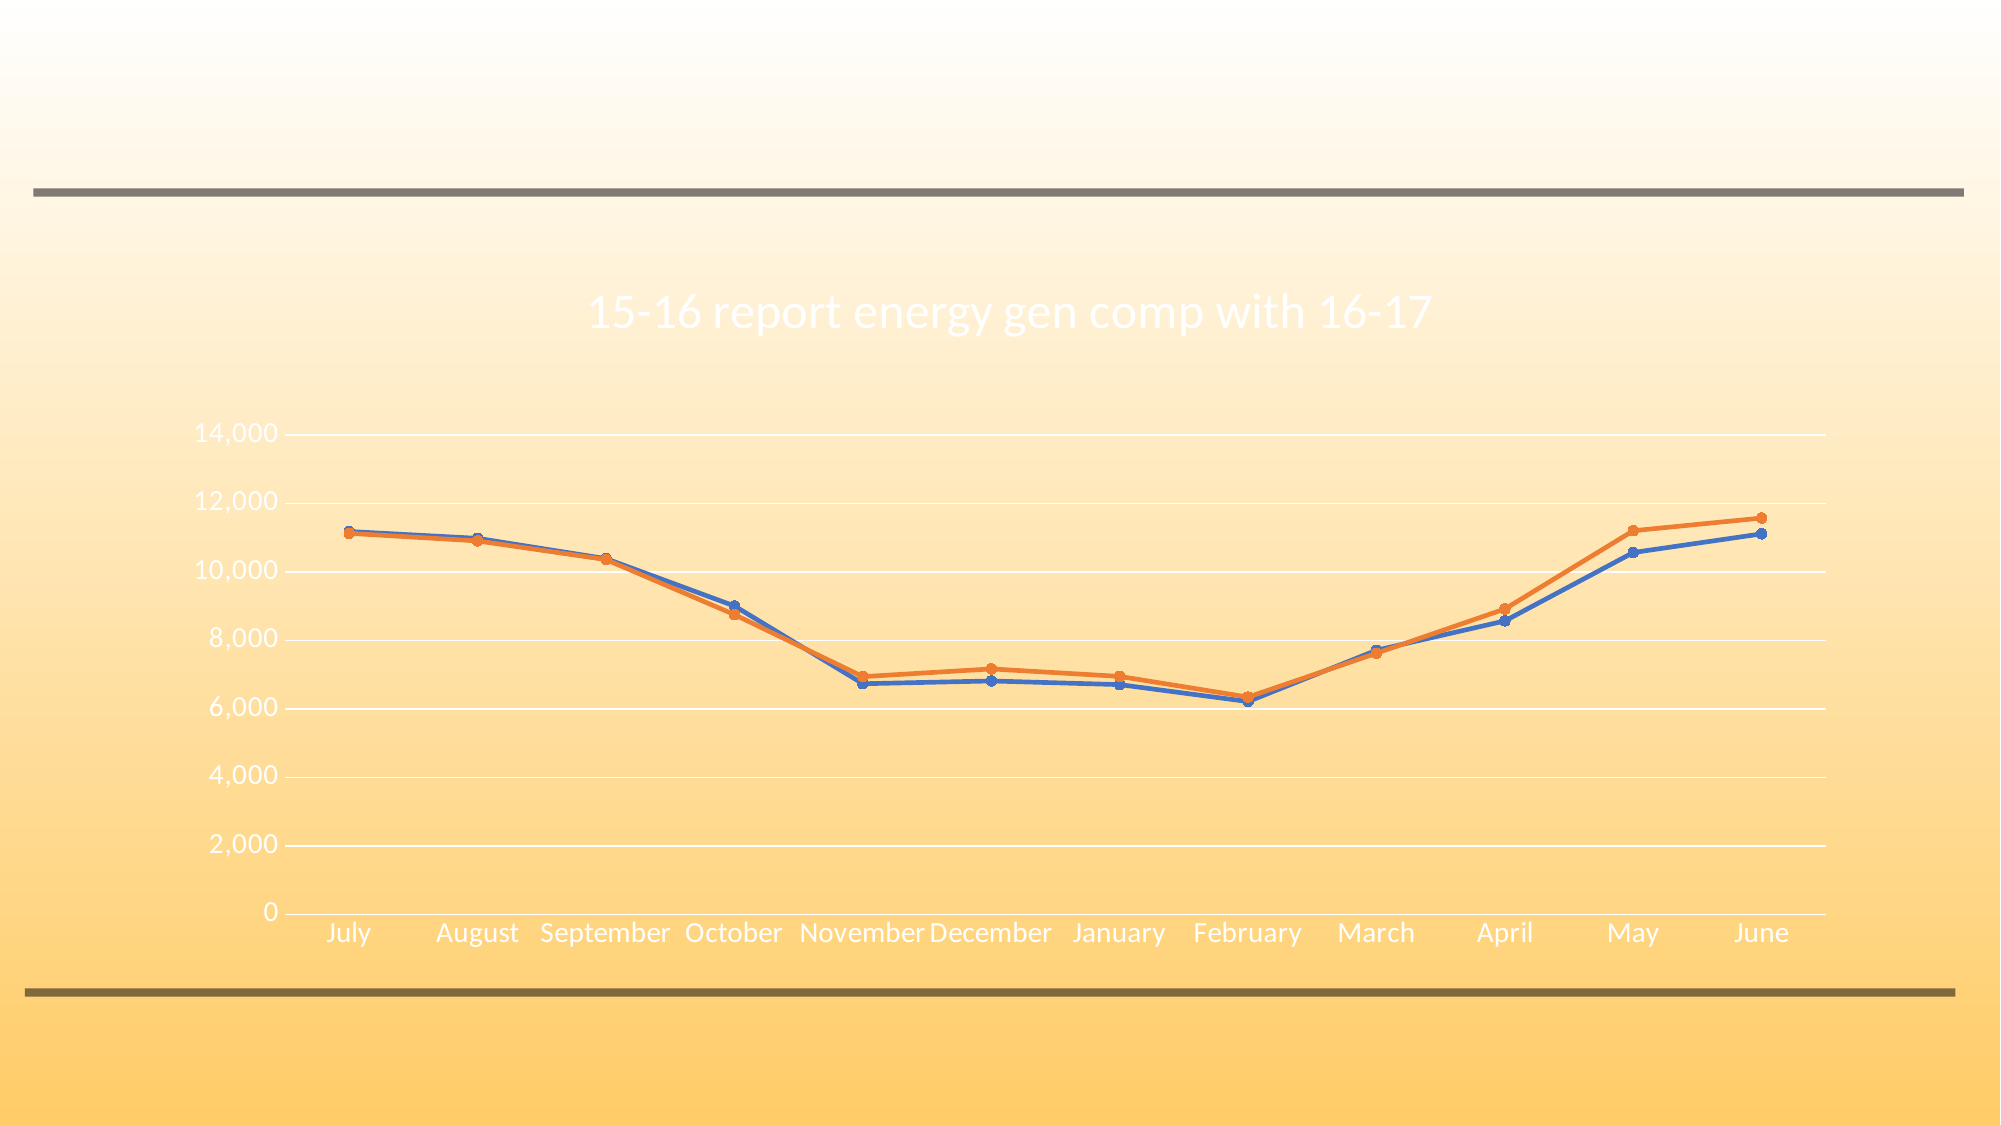

### Chart: 15-16 report energy gen comp with 16-17

| Category | Forecast | Actual |
|---|---|---|
| July | 11185.657267109891 | 11132.687851 |
| August | 10985.483207496114 | 10910.285926 |
| September | 10393.564290515029 | 10364.702638 |
| October | 9010.546262137314 | 8756.658182 |
| November | 6740.77621744481 | 6946.991333 |
| December | 6822.166777164707 | 7172.999028 |
| January | 6715.435244346449 | 6954.927676 |
| February | 6219.732403808778 | 6350.776536 |
| March | 7718.236877389576 | 7631.349773 |
| April | 8575.388421500156 | 8924.201465 |
| May | 10571.907205884942 | 11207.991014 |
| June | 11117.105825202225 | 11578.663081 |